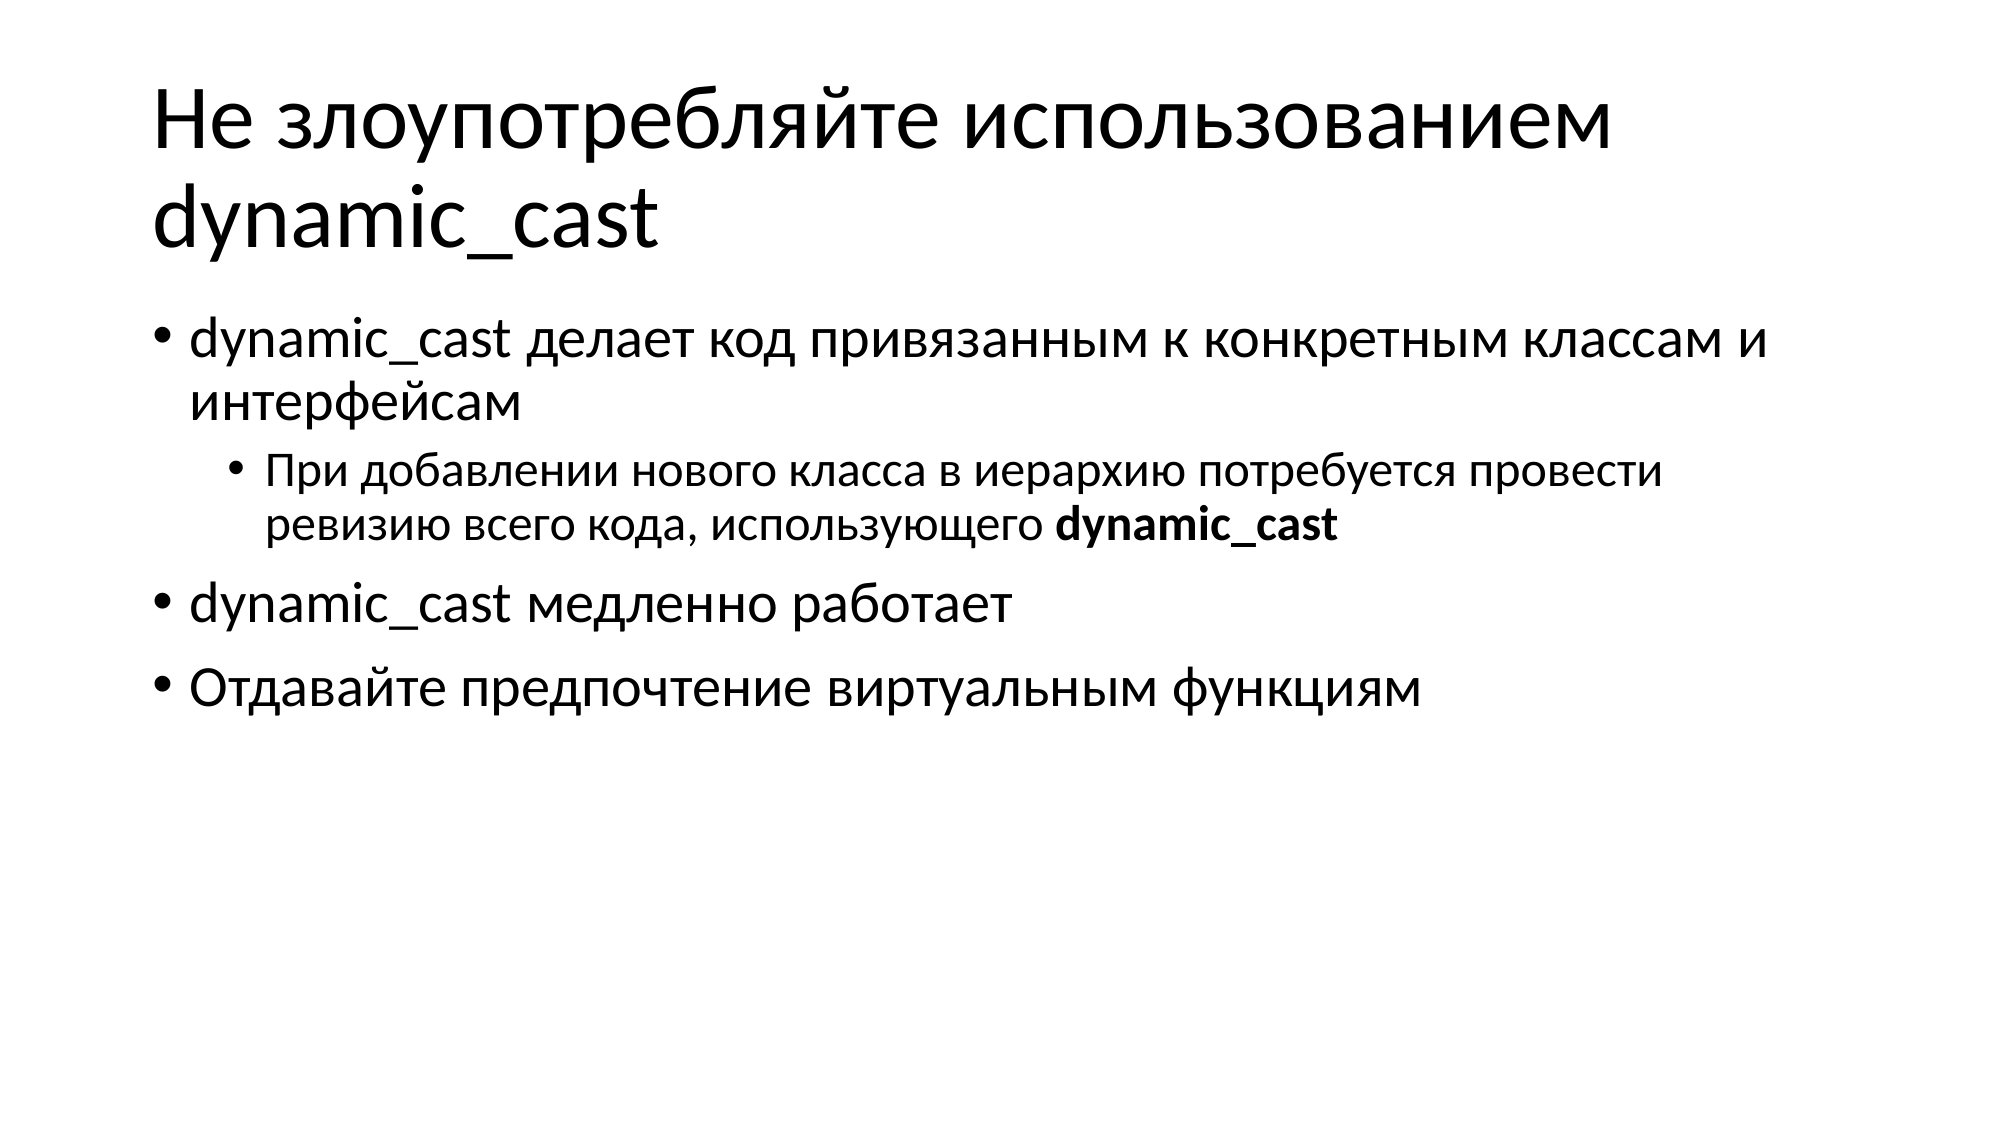

# Не злоупотребляйте использованием dynamic_cast
dynamic_cast делает код привязанным к конкретным классам и интерфейсам
При добавлении нового класса в иерархию потребуется провести ревизию всего кода, использующего dynamic_cast
dynamic_cast медленно работает
Отдавайте предпочтение виртуальным функциям